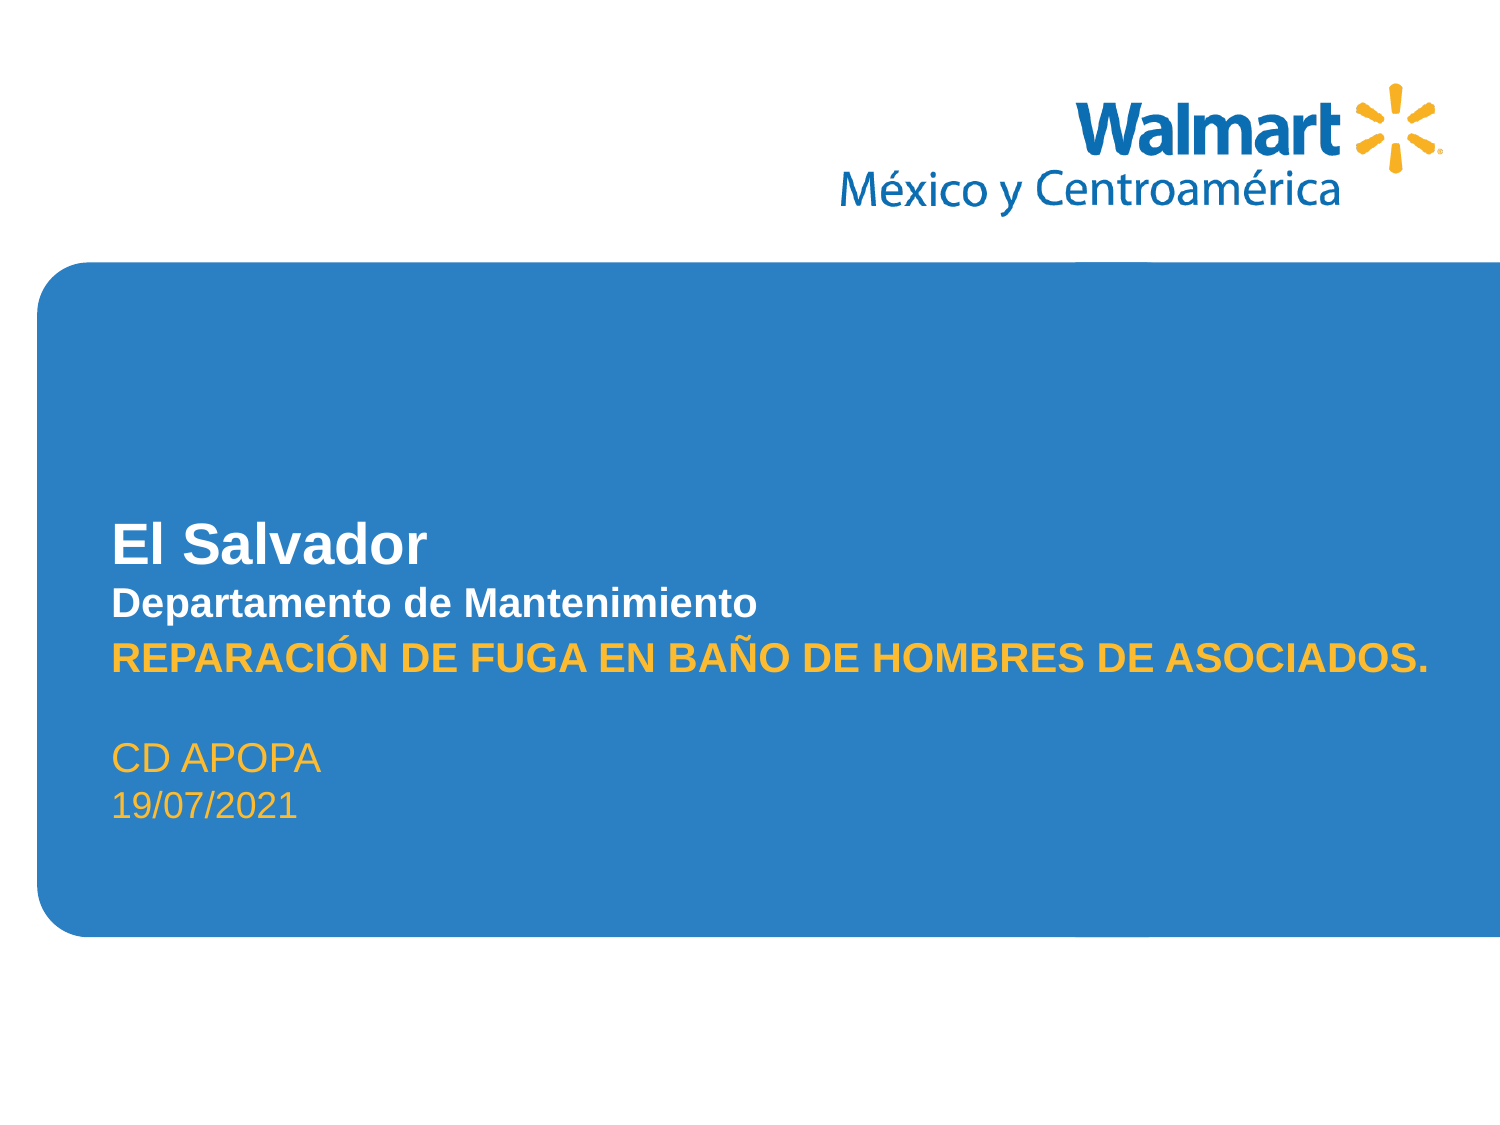

REPARACIÓN DE FUGA EN BAÑO DE HOMBRES DE ASOCIADOS.

CD APOPA
19/07/2021

# El Salvador Departamento de Mantenimiento